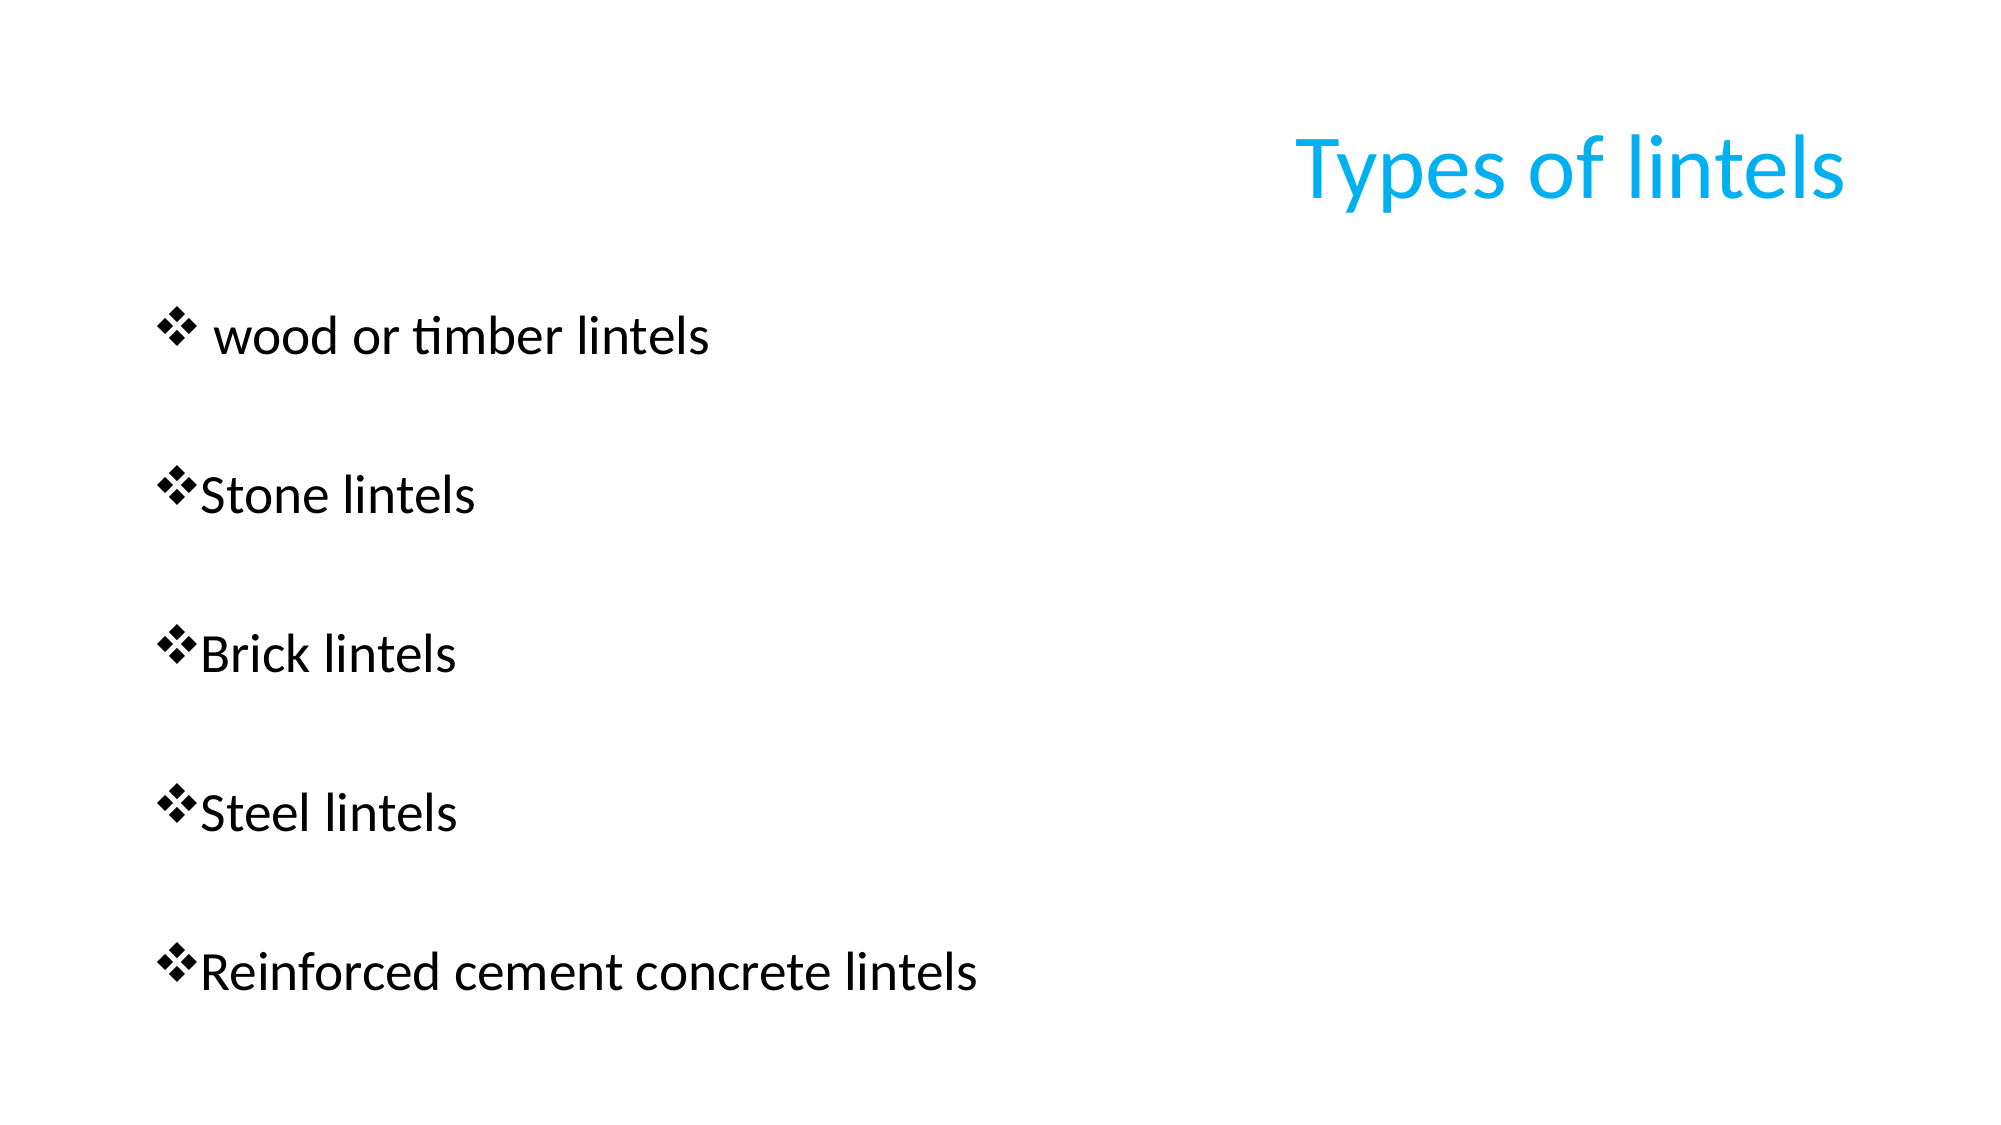

# Types of lintels
 wood or timber lintels

Stone lintels

Brick lintels

Steel lintels

Reinforced cement concrete lintels